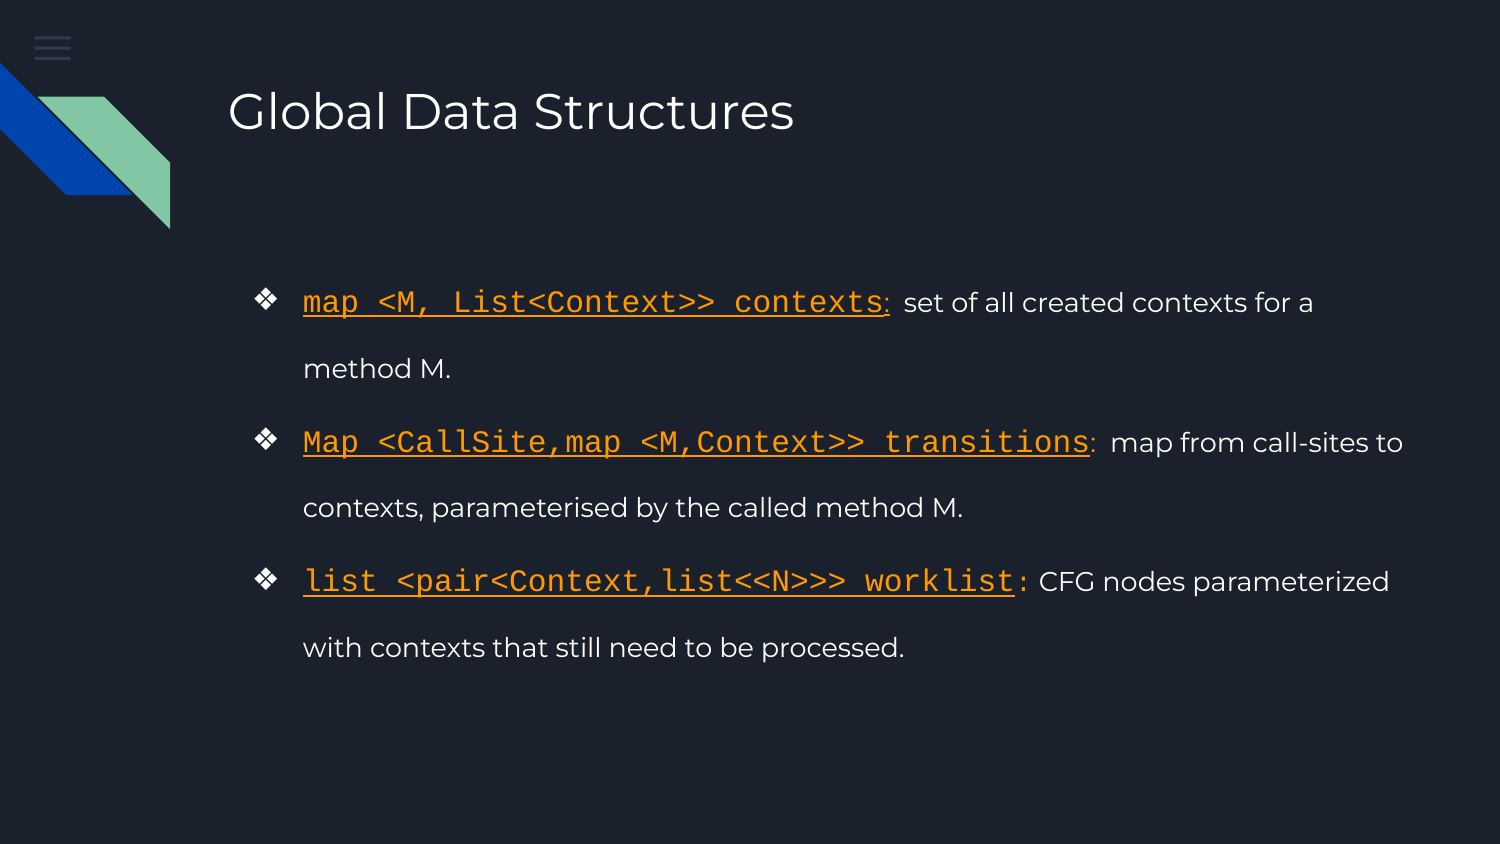

# Global Data Structures
map <M, List<Context>> contexts:  set of all created contexts for a  method M.
Map <CallSite,map <M,Context>> transitions:  map from call-sites to contexts, parameterised by the called method M.
list <pair<Context,list<<N>>> worklist: CFG nodes parameterized with contexts that still need to be processed.